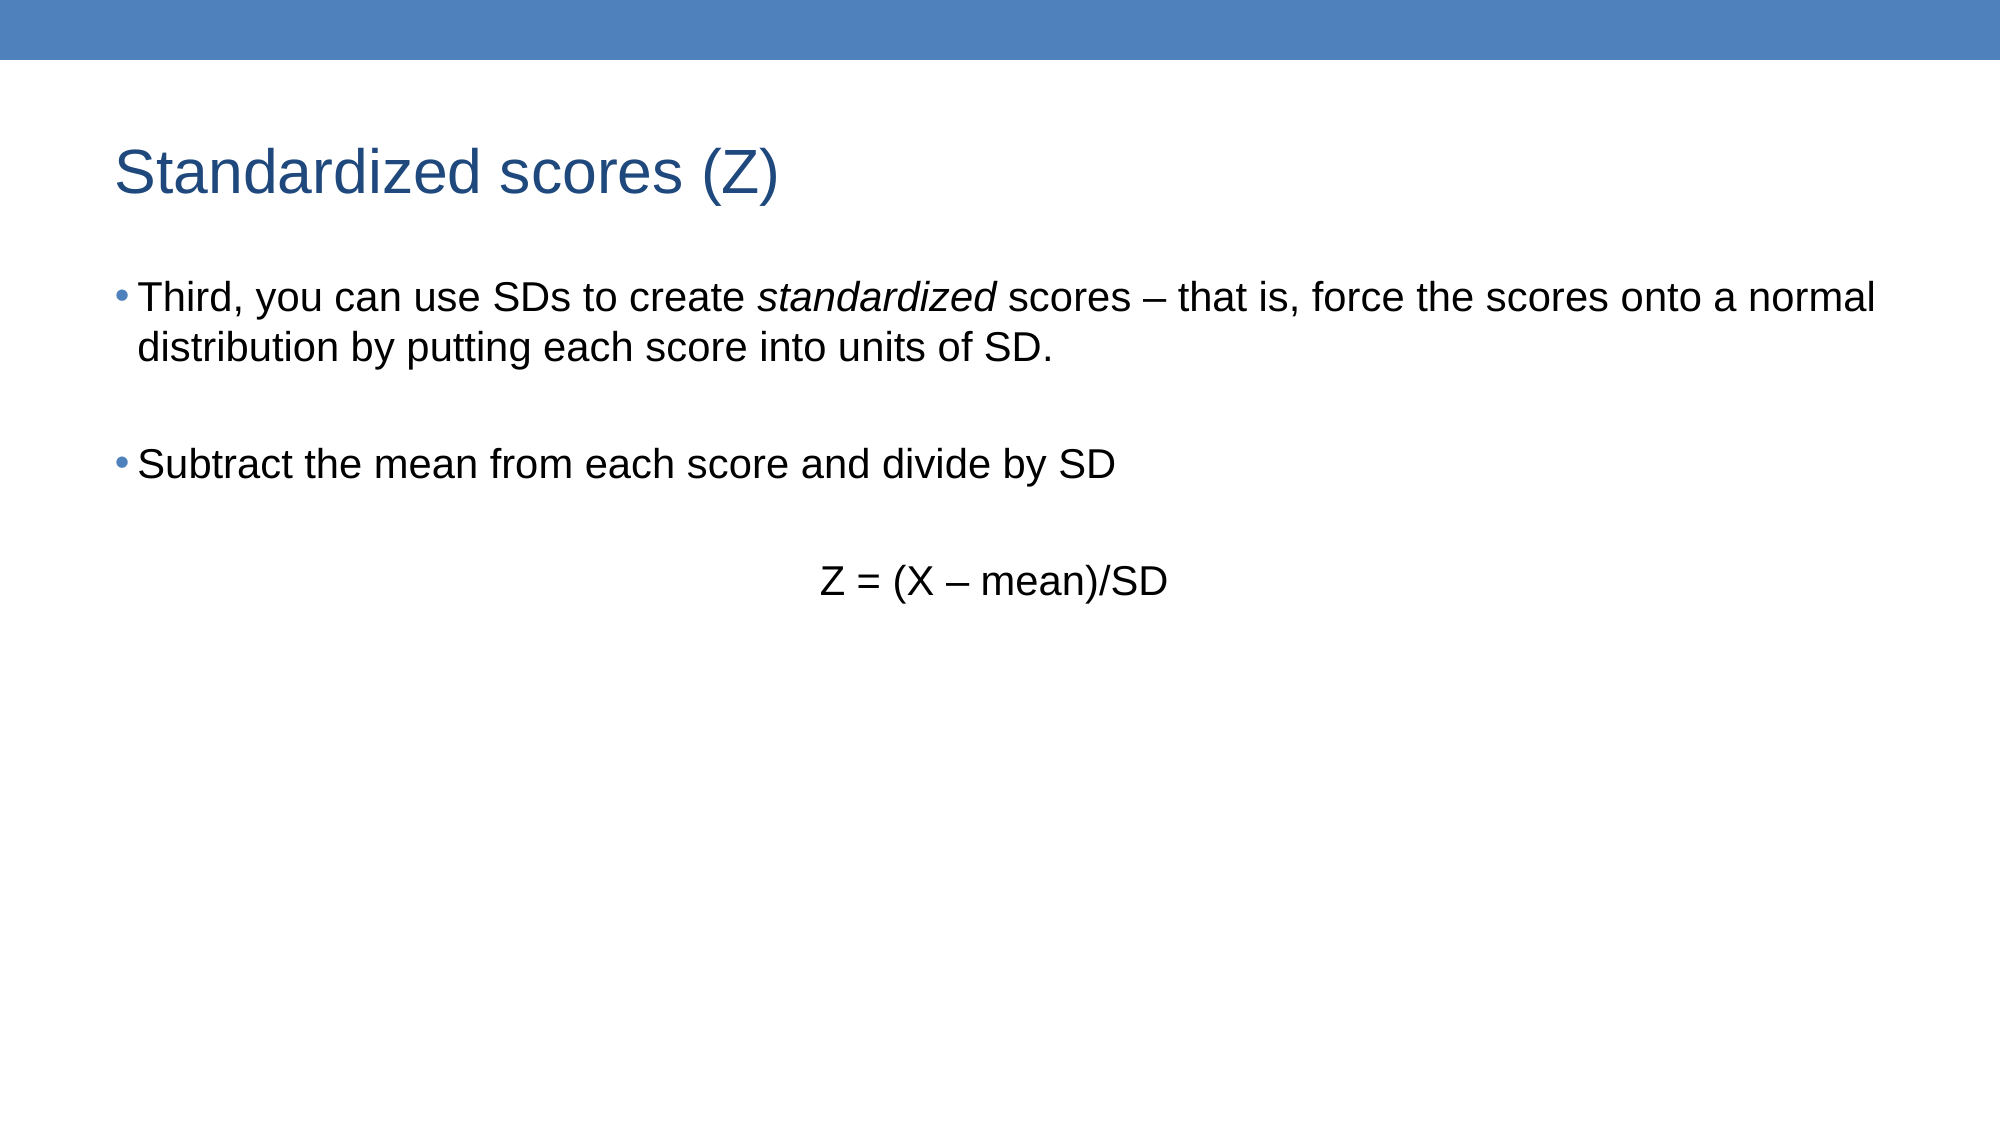

# Standardized scores (Z)
Third, you can use SDs to create standardized scores – that is, force the scores onto a normal distribution by putting each score into units of SD.

Subtract the mean from each score and divide by SD

Z = (X – mean)/SD